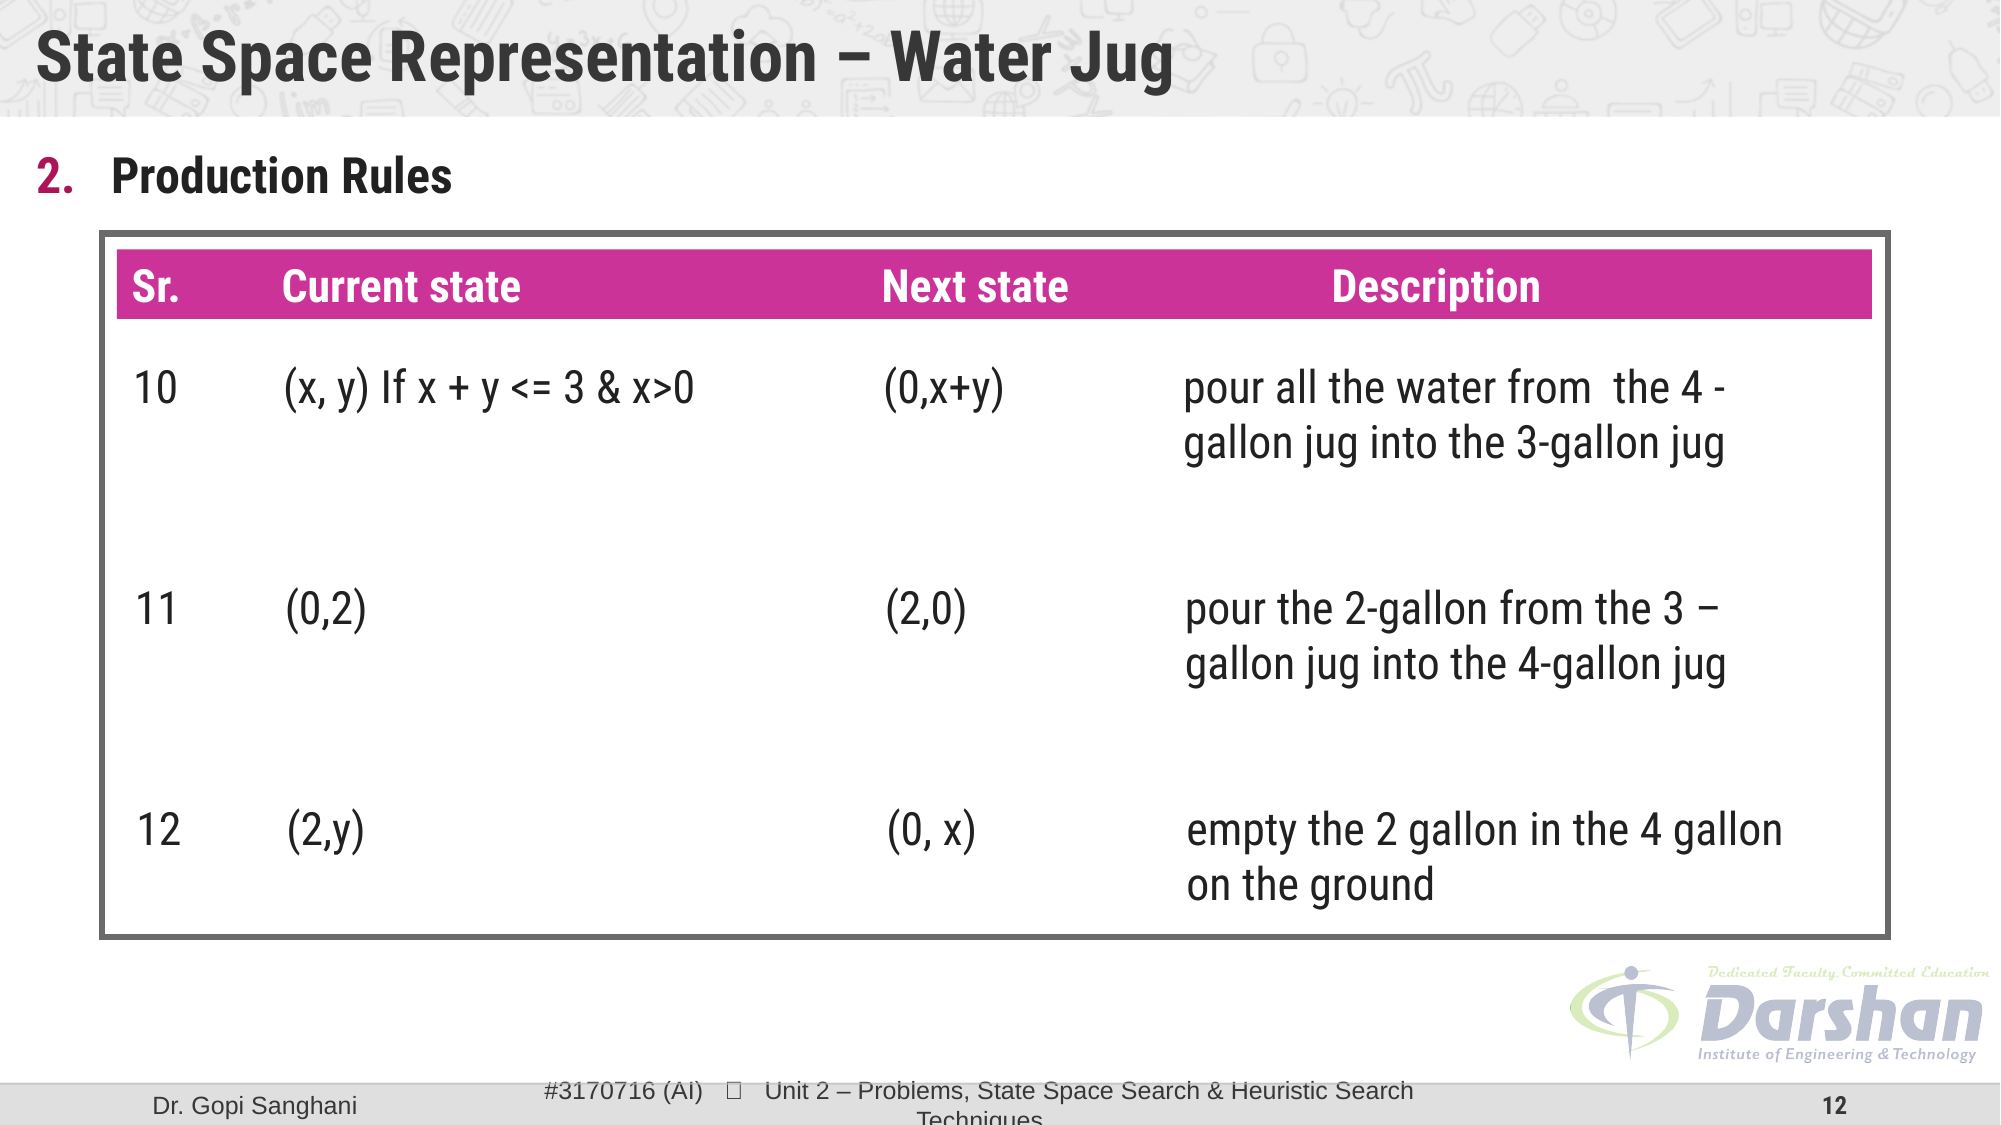

# State Space Representation – Water Jug
Production Rules

Sr.	Current state			Next state 		Description
10	(x, y) If x + y <= 3 & x>0		(0,x+y)		pour all the water from  the 4 -								gallon jug into the 3-gallon jug
11	(0,2)				(2,0)		pour the 2-gallon from the 3 –								gallon jug into the 4-gallon jug
12	(2,y)				(0, x)		empty the 2 gallon in the 4 gallon 							on the ground